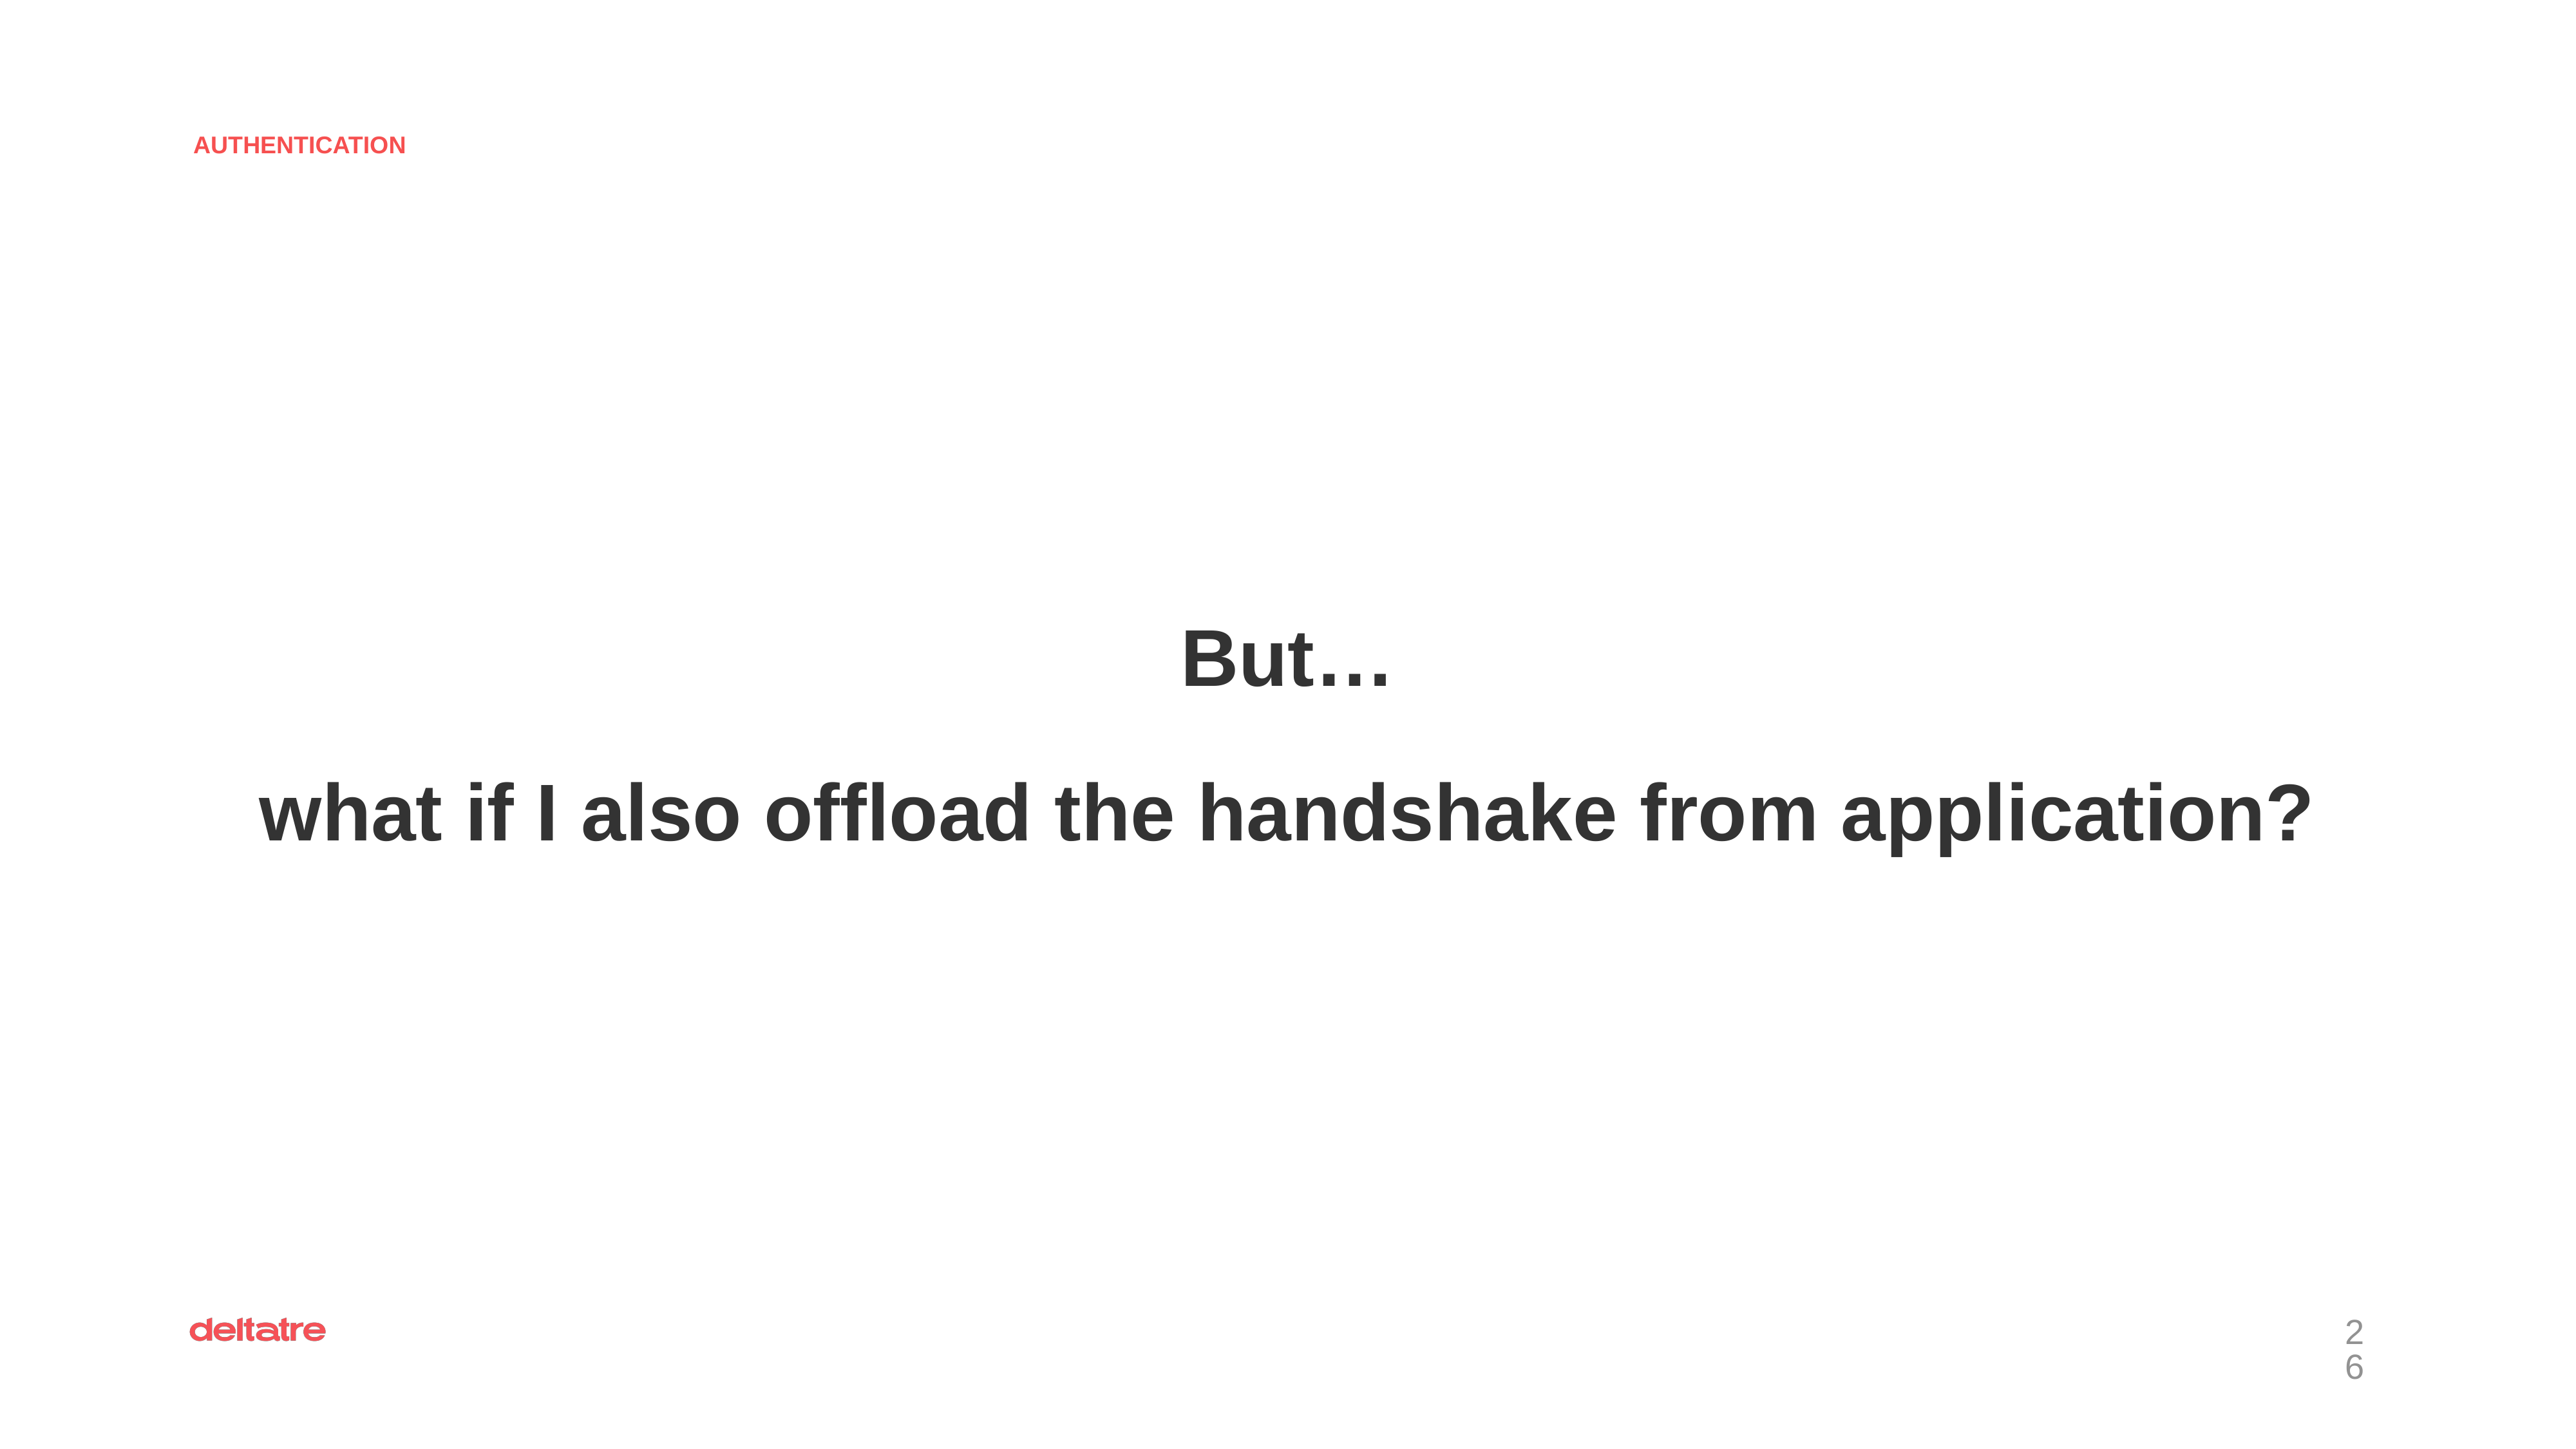

AUTHENTICATION
But…

what if I also offload the handshake from application?
26